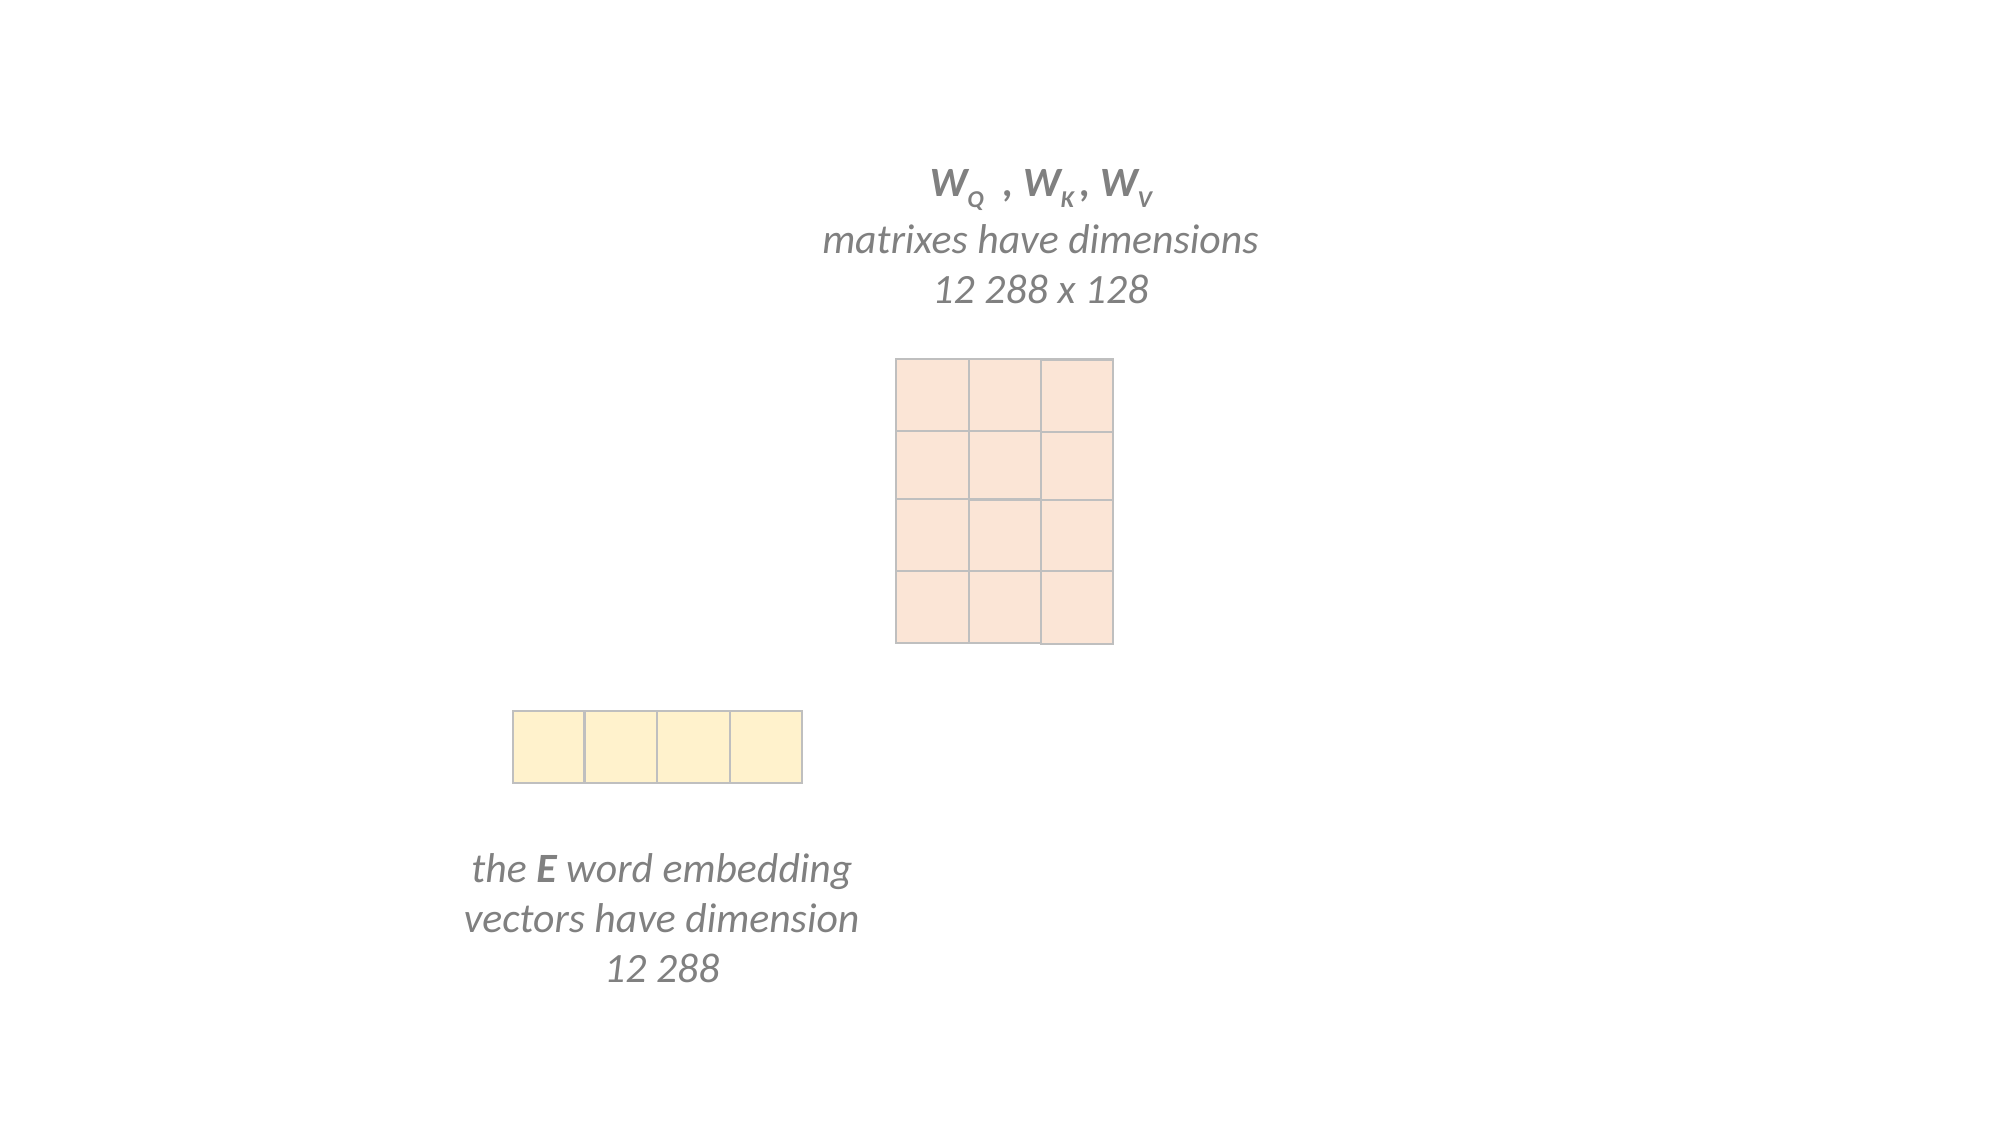

WQ  , WK , WV
matrixes have dimensions
12 288 x 128

the E word embedding
vectors have dimension
12 288